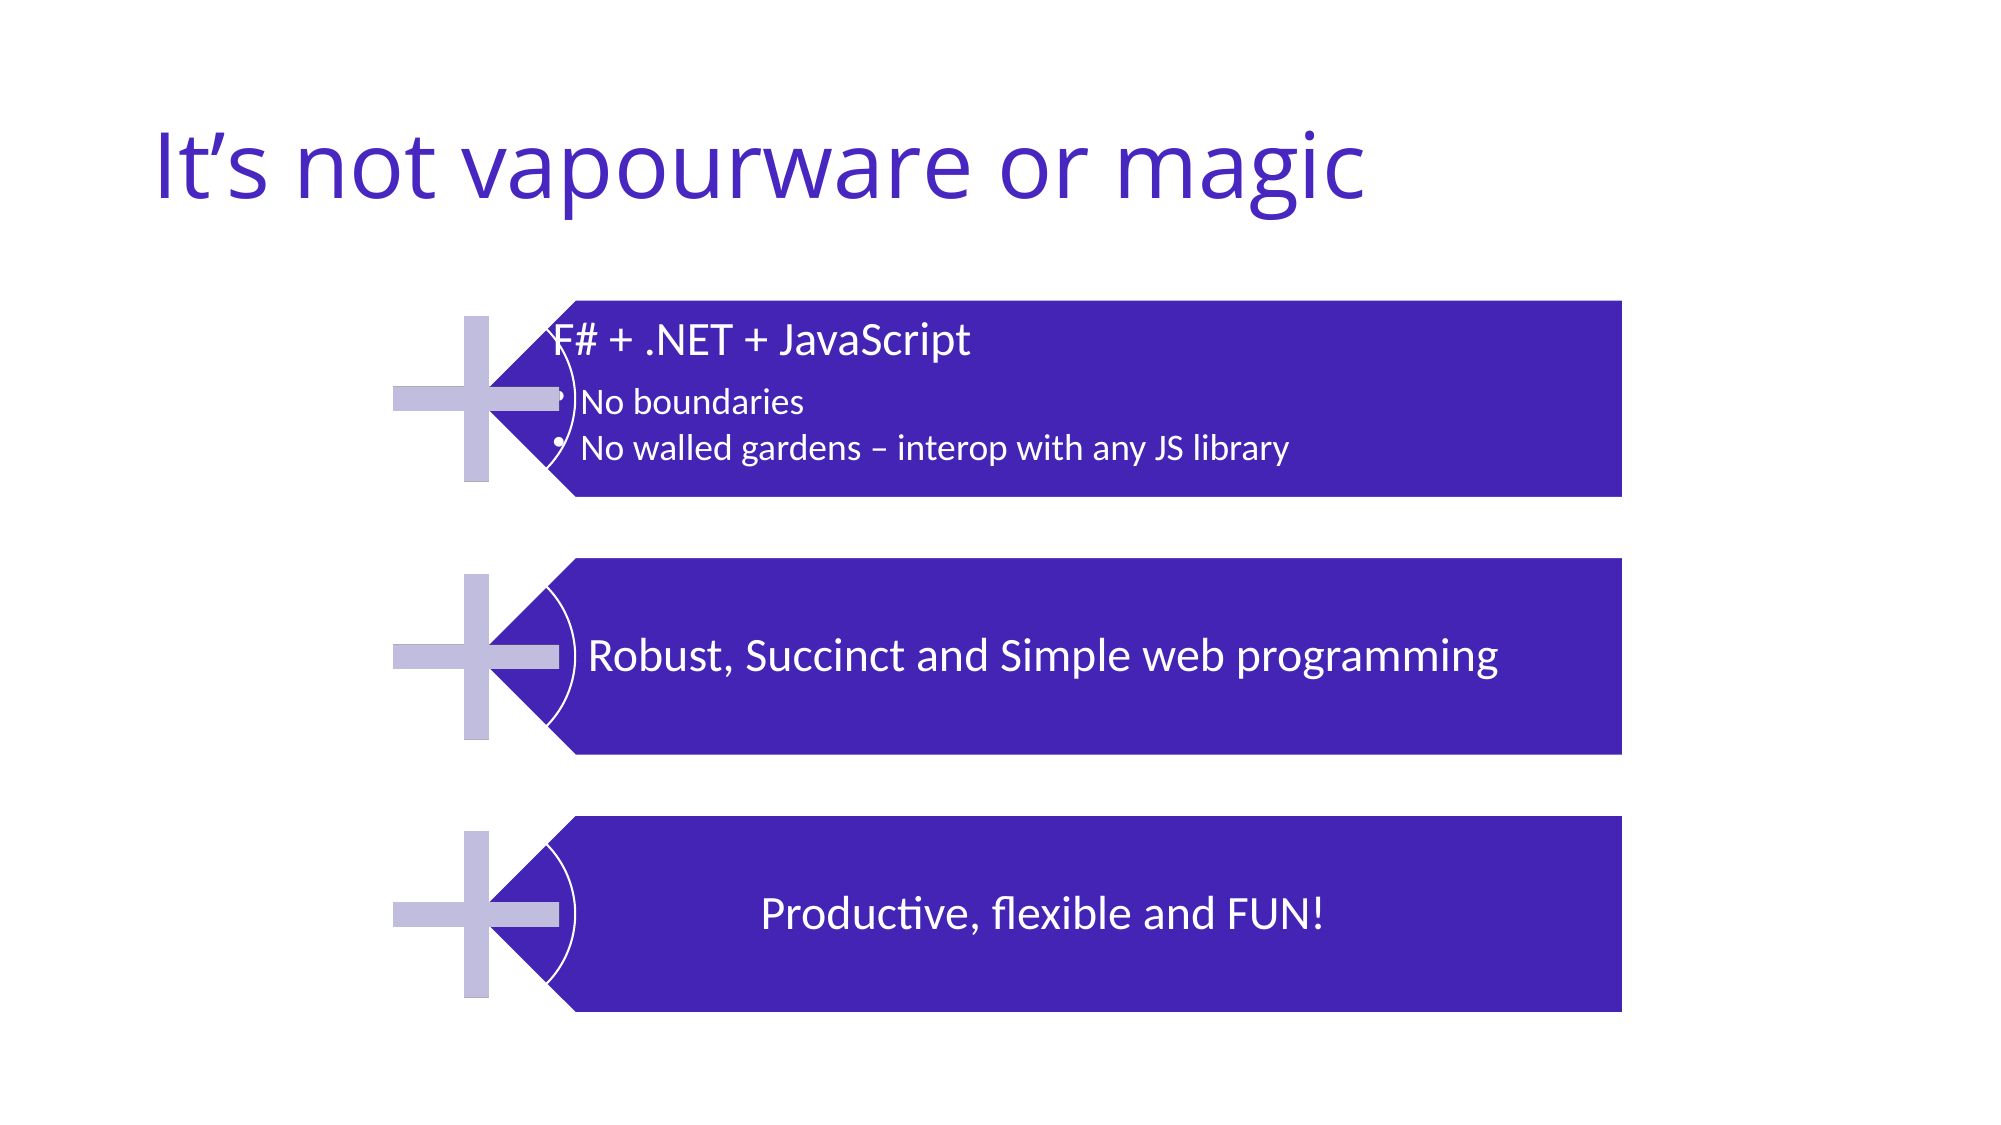

# It’s not vapourware or magic
F# + .NET + JavaScript
No boundaries
No walled gardens – interop with any JS library
Robust, Succinct and Simple web programming
Productive, flexible and FUN!